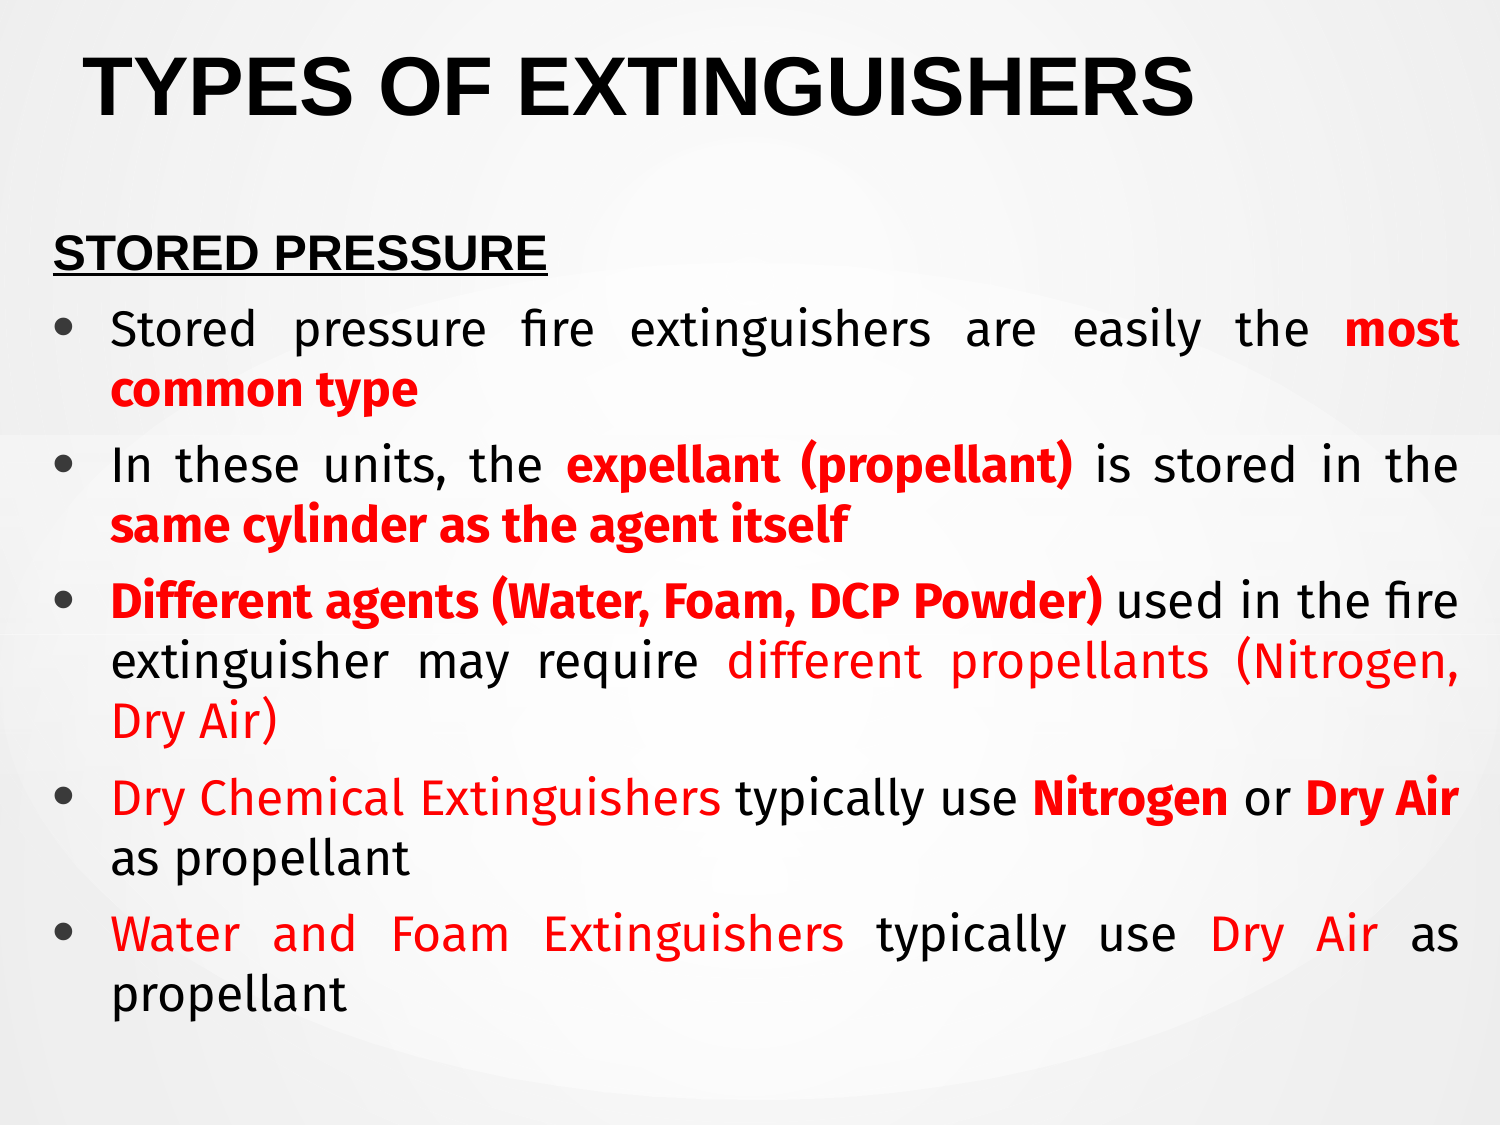

# TYPES OF EXTINGUISHERS
STORED PRESSURE
Stored pressure fire extinguishers are easily the most common type
In these units, the expellant (propellant) is stored in the same cylinder as the agent itself
Different agents (Water, Foam, DCP Powder) used in the fire extinguisher may require different propellants (Nitrogen, Dry Air)
Dry Chemical Extinguishers typically use Nitrogen or Dry Air as propellant
Water and Foam Extinguishers typically use Dry Air as propellant